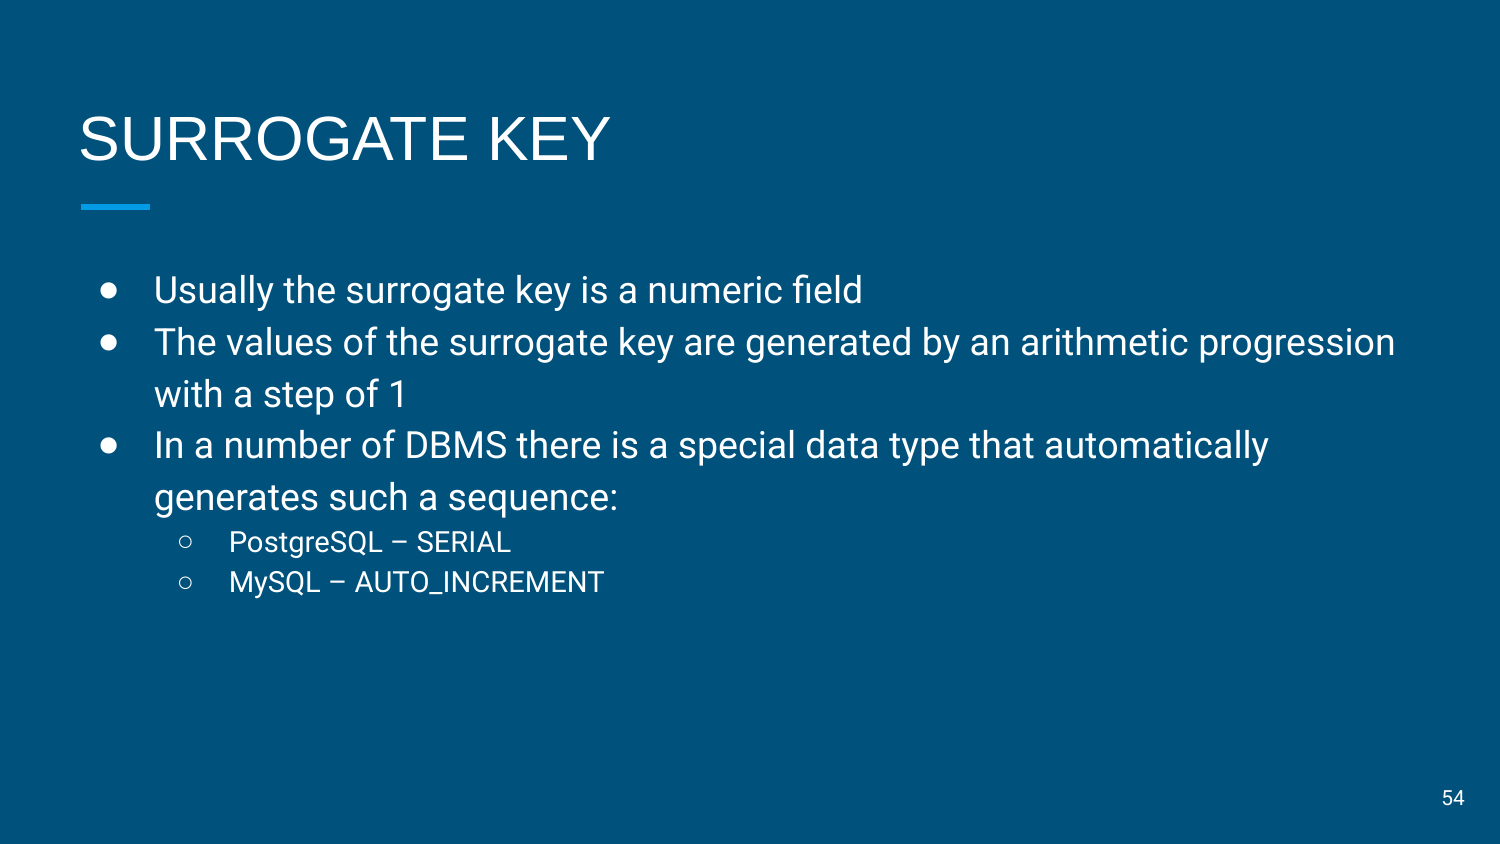

# SURROGATE KEY
Usually the surrogate key is a numeric field
The values of the surrogate key are generated by an arithmetic progression with a step of 1
In a number of DBMS there is a special data type that automatically generates such a sequence:
PostgreSQL – SERIAL
MySQL – AUTO_INCREMENT

54